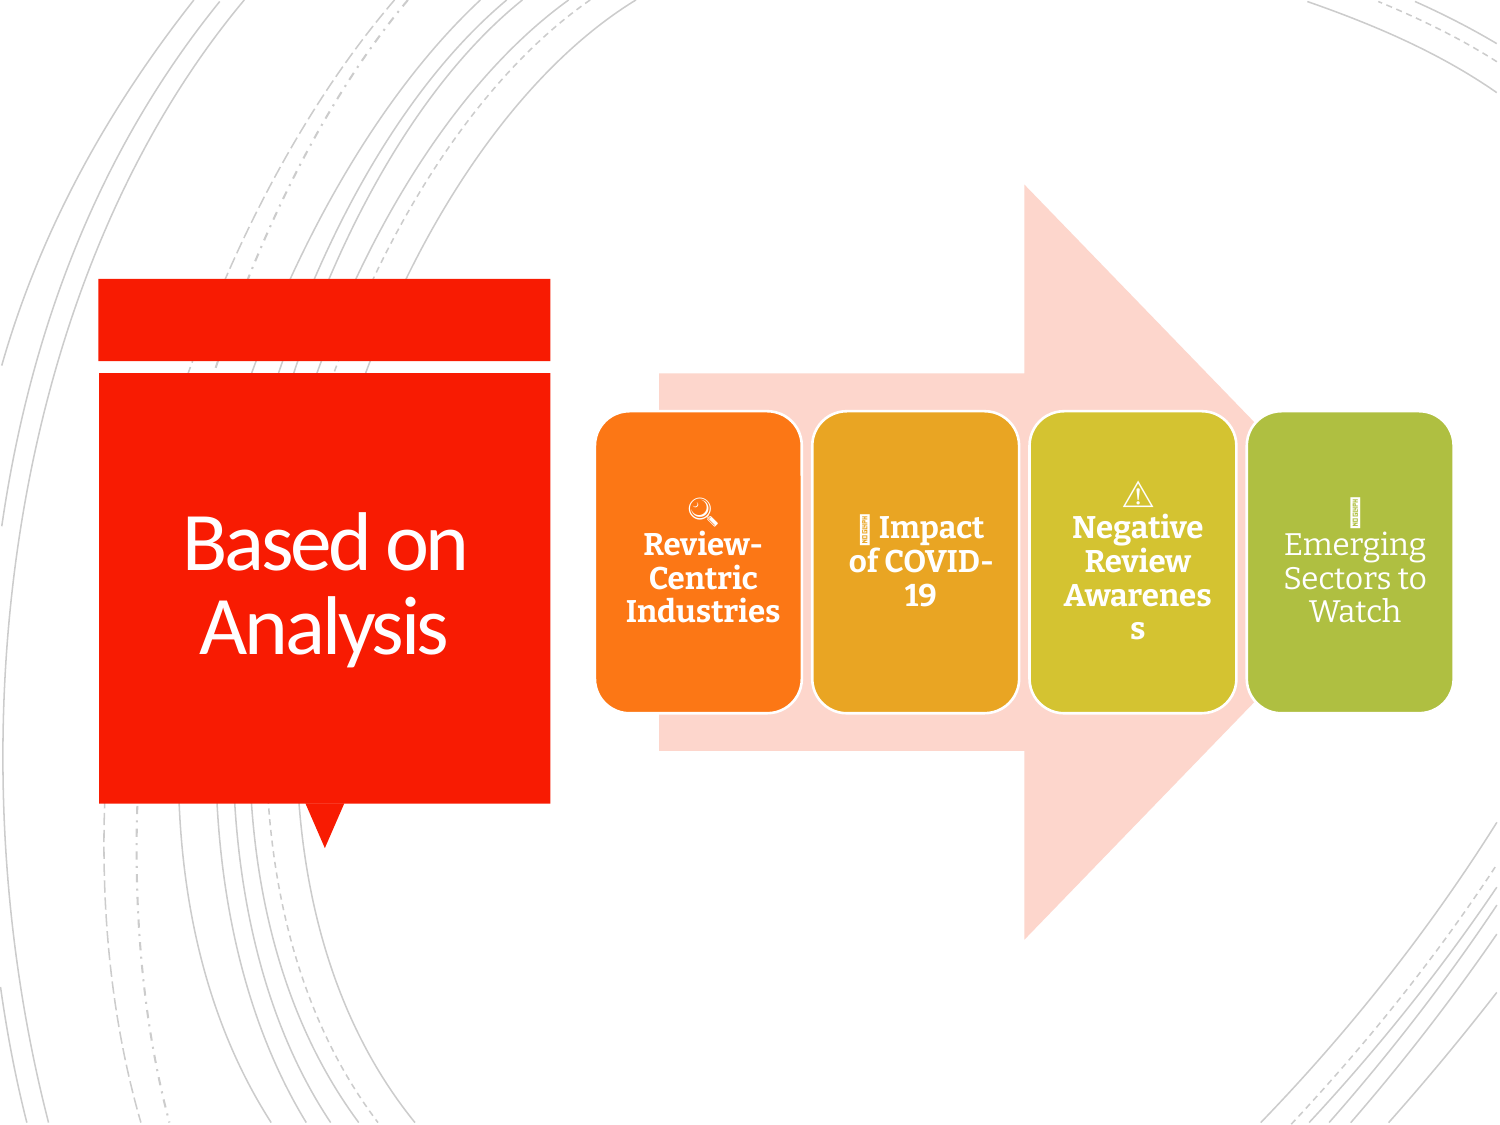

🔍 Review-Centric Industries
🦠 Impact of COVID-19
⚠️ Negative Review Awareness
🧭 Emerging Sectors to Watch

Based on Analysis